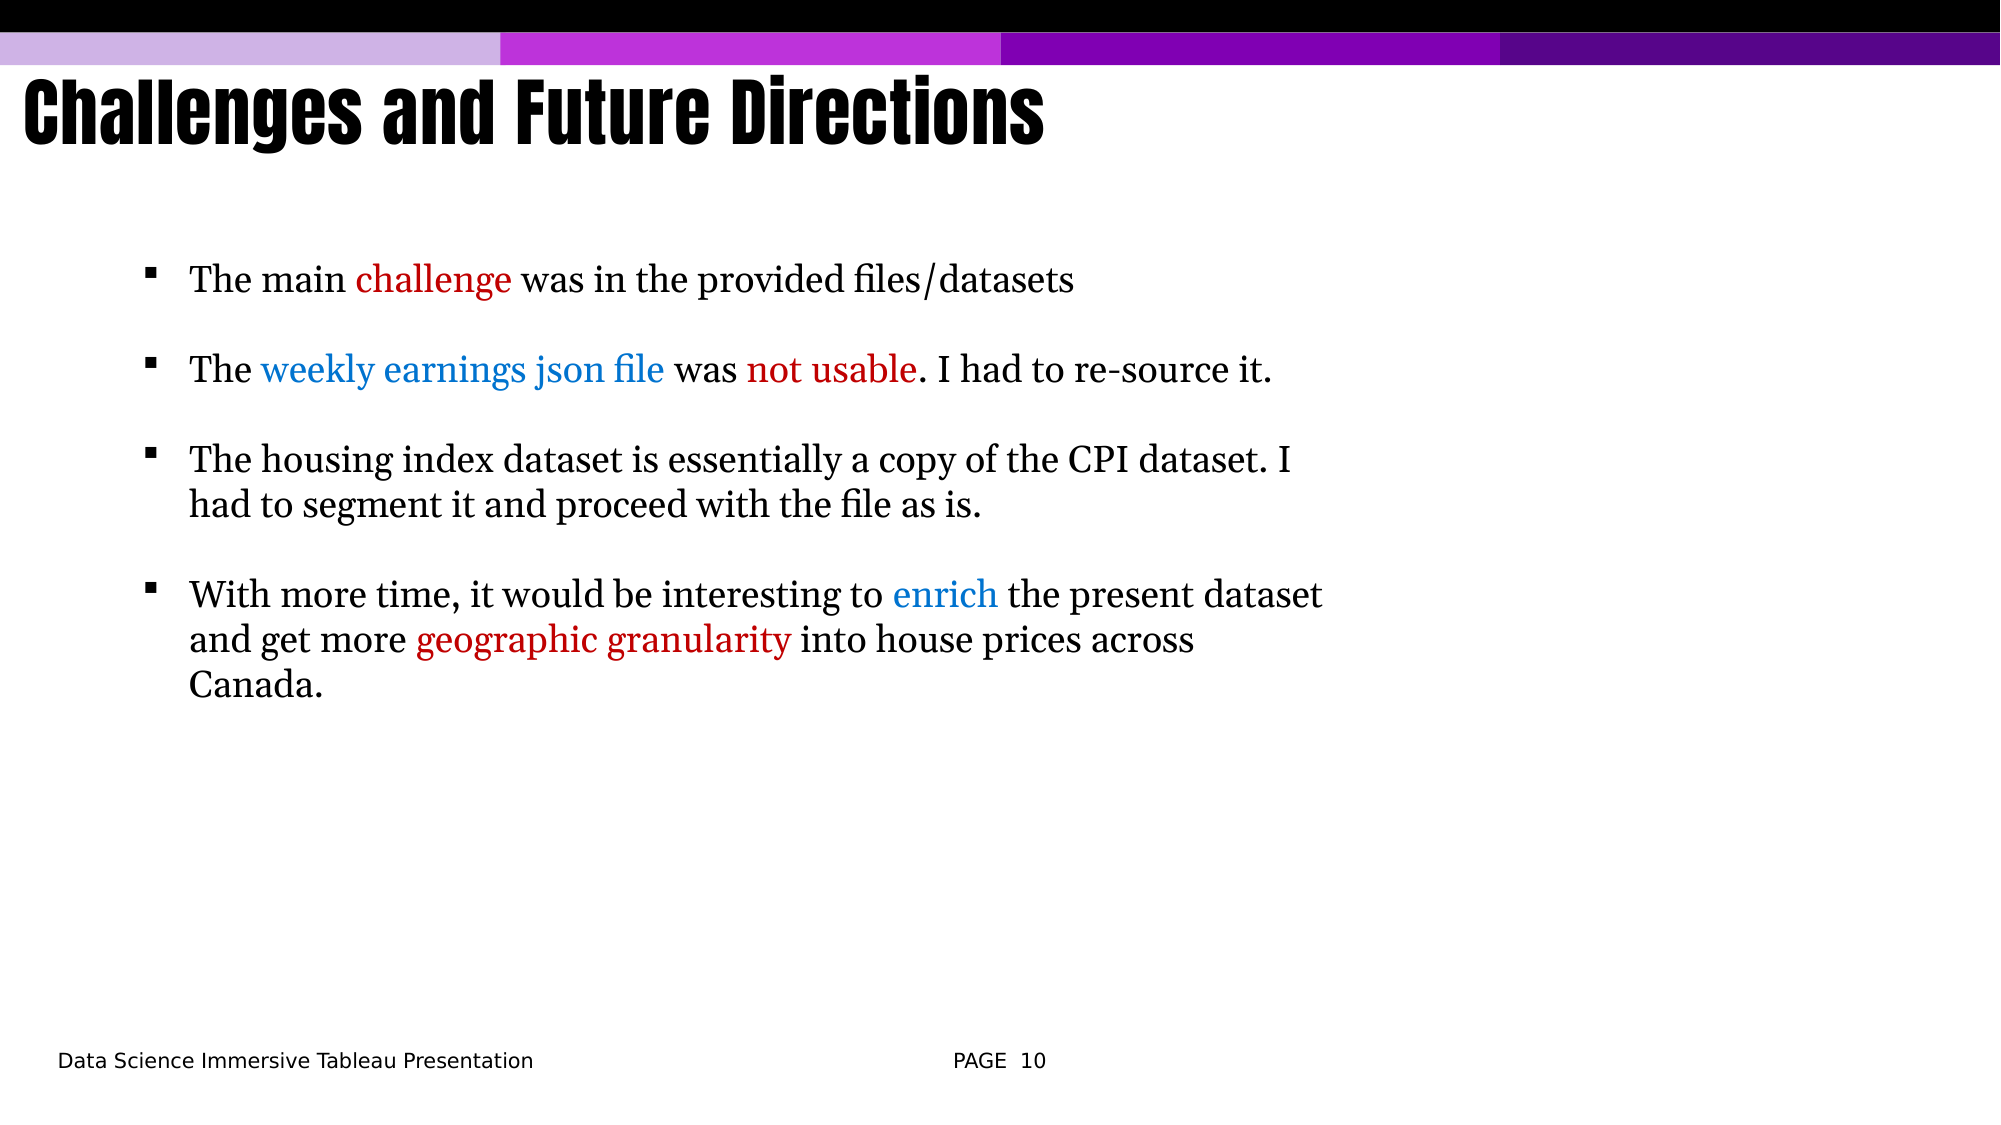

# Challenges and Future Directions
The main challenge was in the provided files/datasets

The weekly earnings json file was not usable. I had to re-source it.

The housing index dataset is essentially a copy of the CPI dataset. I had to segment it and proceed with the file as is.

With more time, it would be interesting to enrich the present dataset and get more geographic granularity into house prices across Canada.

Data Science Immersive Tableau Presentation
10